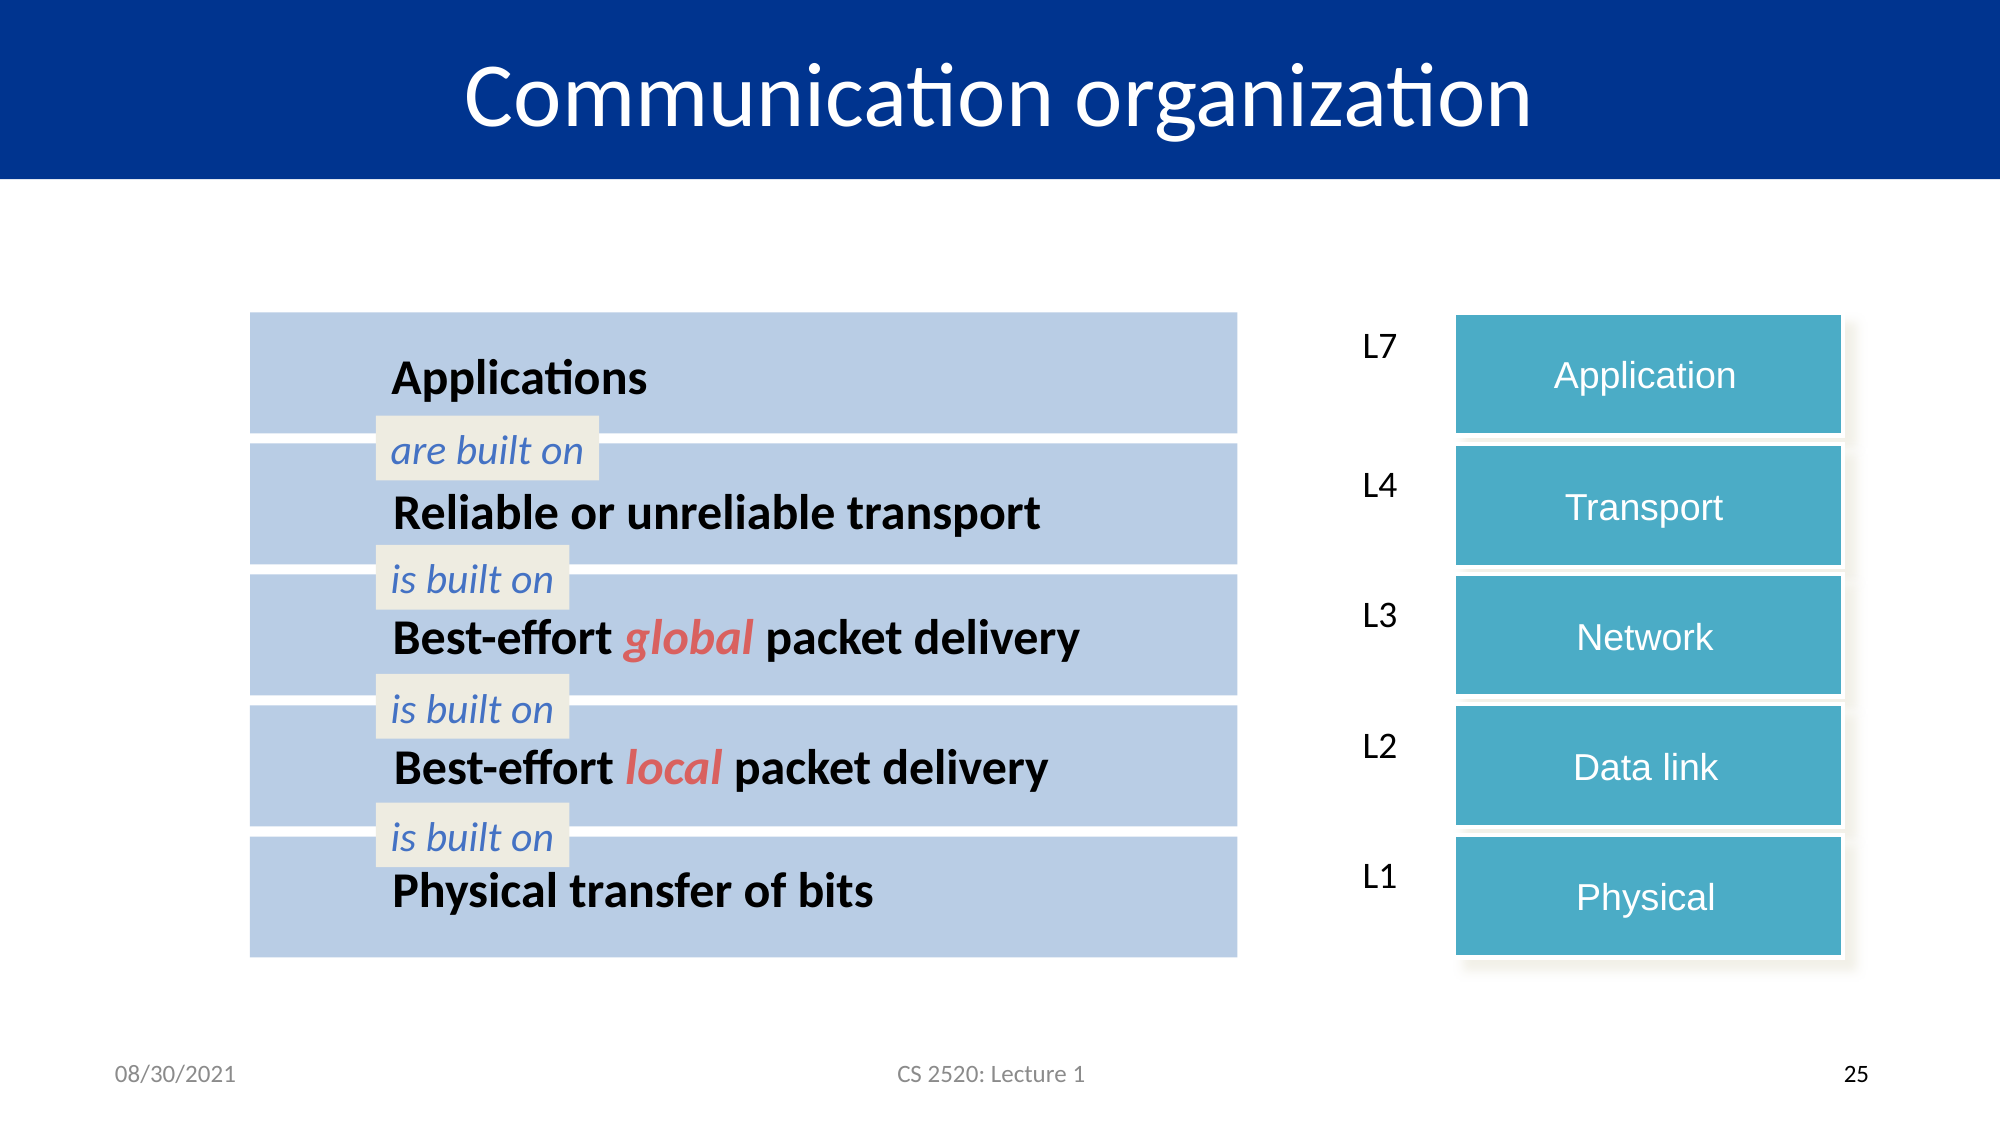

# Communication organization

Application
L7

Transport
L4

Network
L3

Data link
L2

Physical
L1
Applications
are built on

Reliable or unreliable transport
is built on

Best-effort global packet delivery
is built on

Best-effort local packet delivery
is built on

Physical transfer of bits
08/30/2021
CS 2520: Lecture 1
25